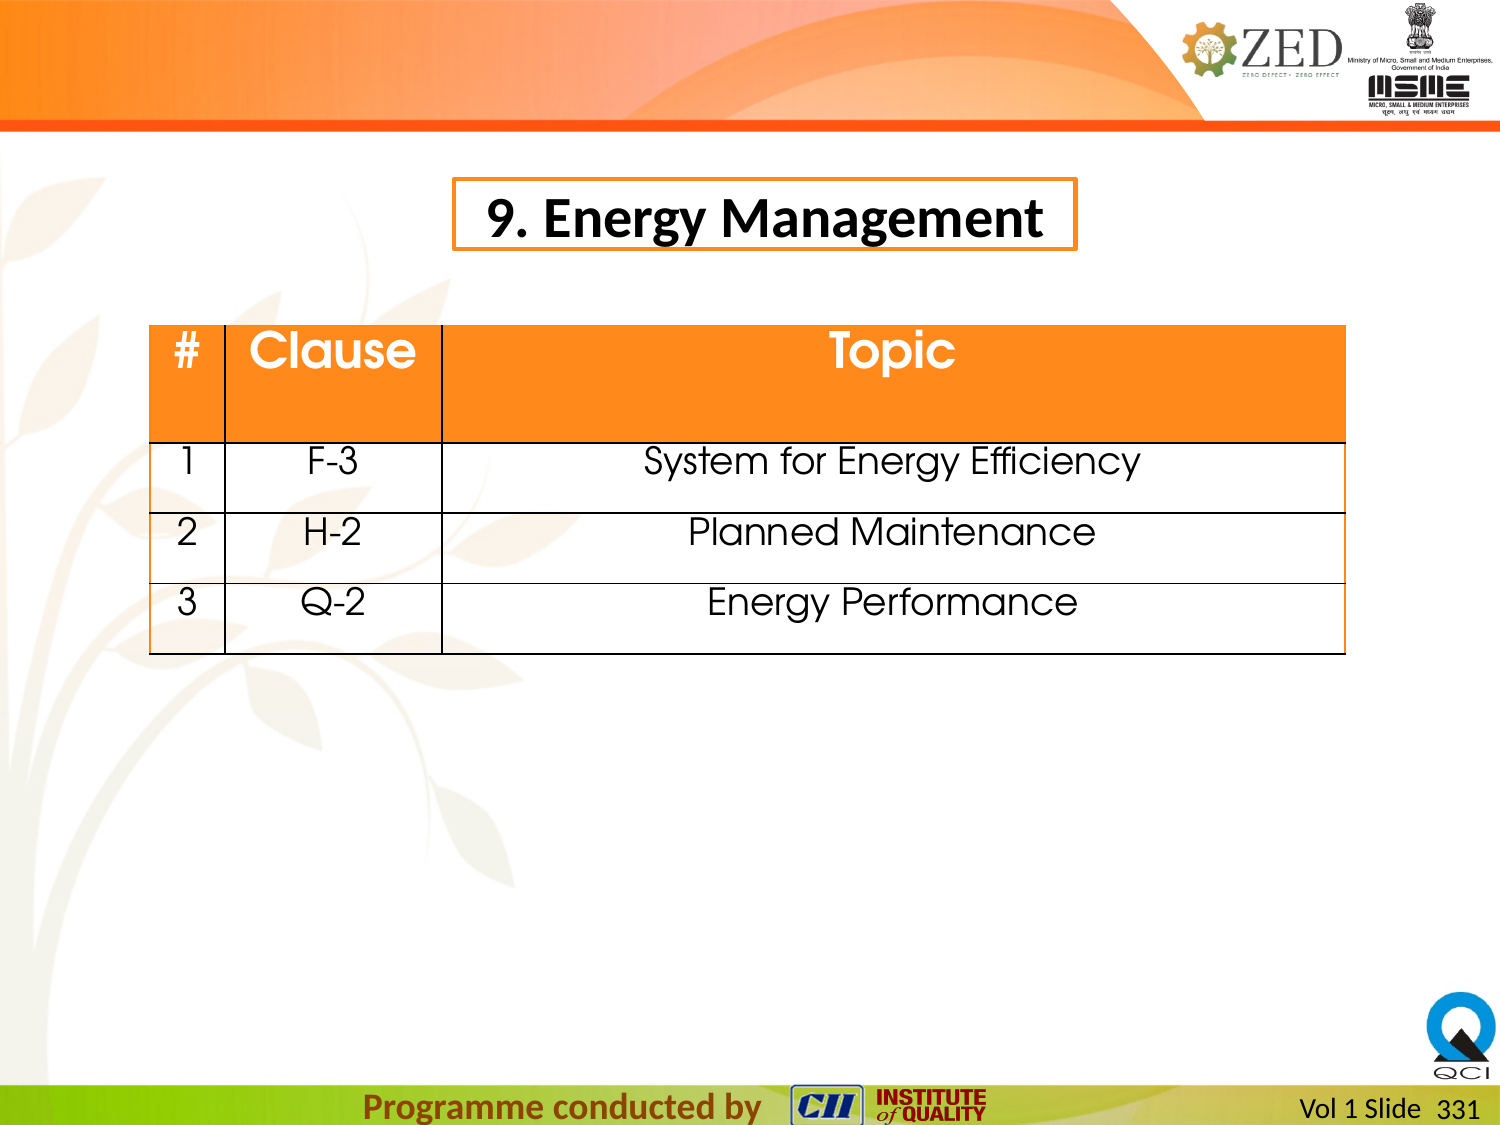

9. Energy Management
| # | Clause | Topic |
| --- | --- | --- |
| 1 | F-3 | System for Energy Efficiency |
| 2 | H-2 | Planned Maintenance |
| 3 | Q-2 | Energy Performance |